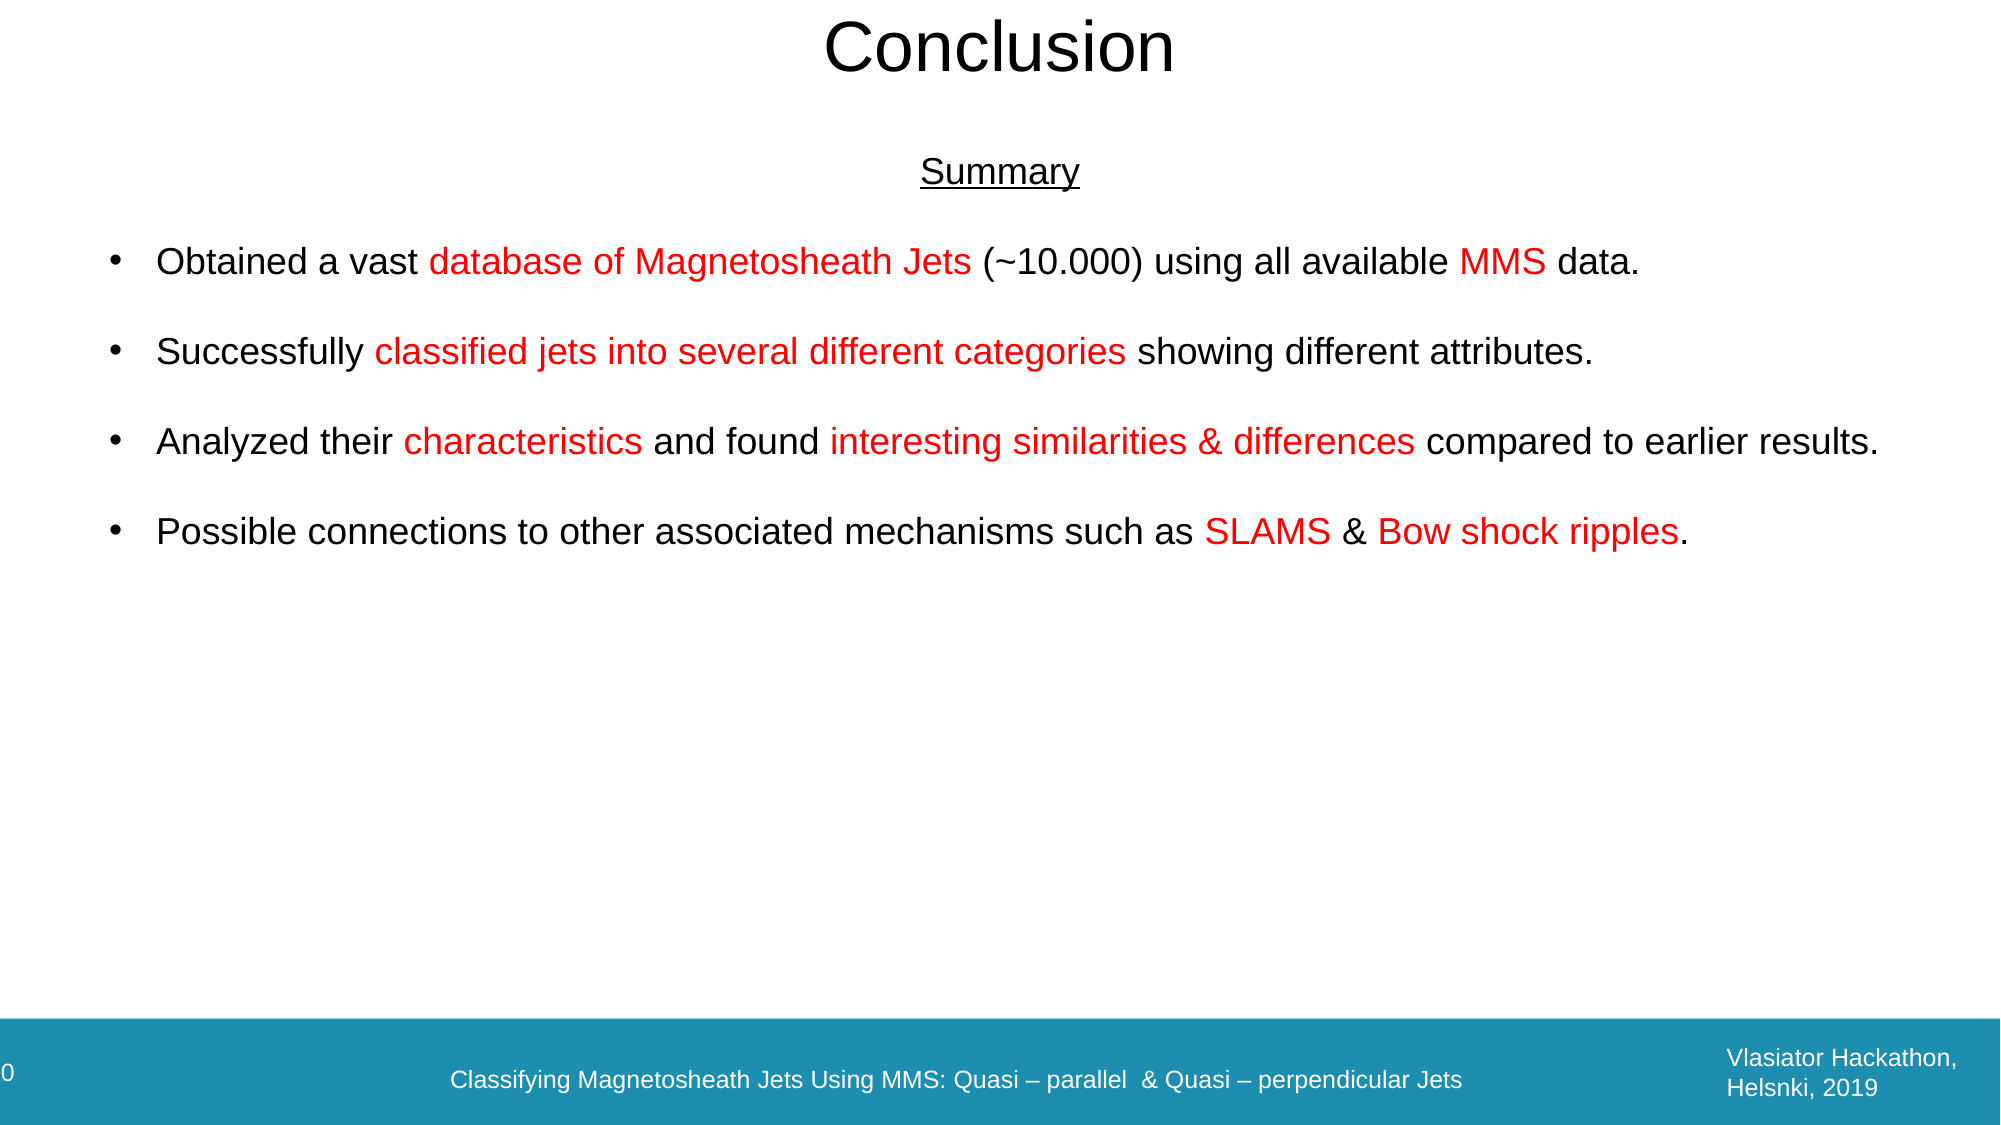

# Conclusion
Summary

Obtained a vast database of Magnetosheath Jets (~10.000) using all available MMS data.

Successfully classified jets into several different categories showing different attributes.

Analyzed their characteristics and found interesting similarities & differences compared to earlier results.

Possible connections to other associated mechanisms such as SLAMS & Bow shock ripples.